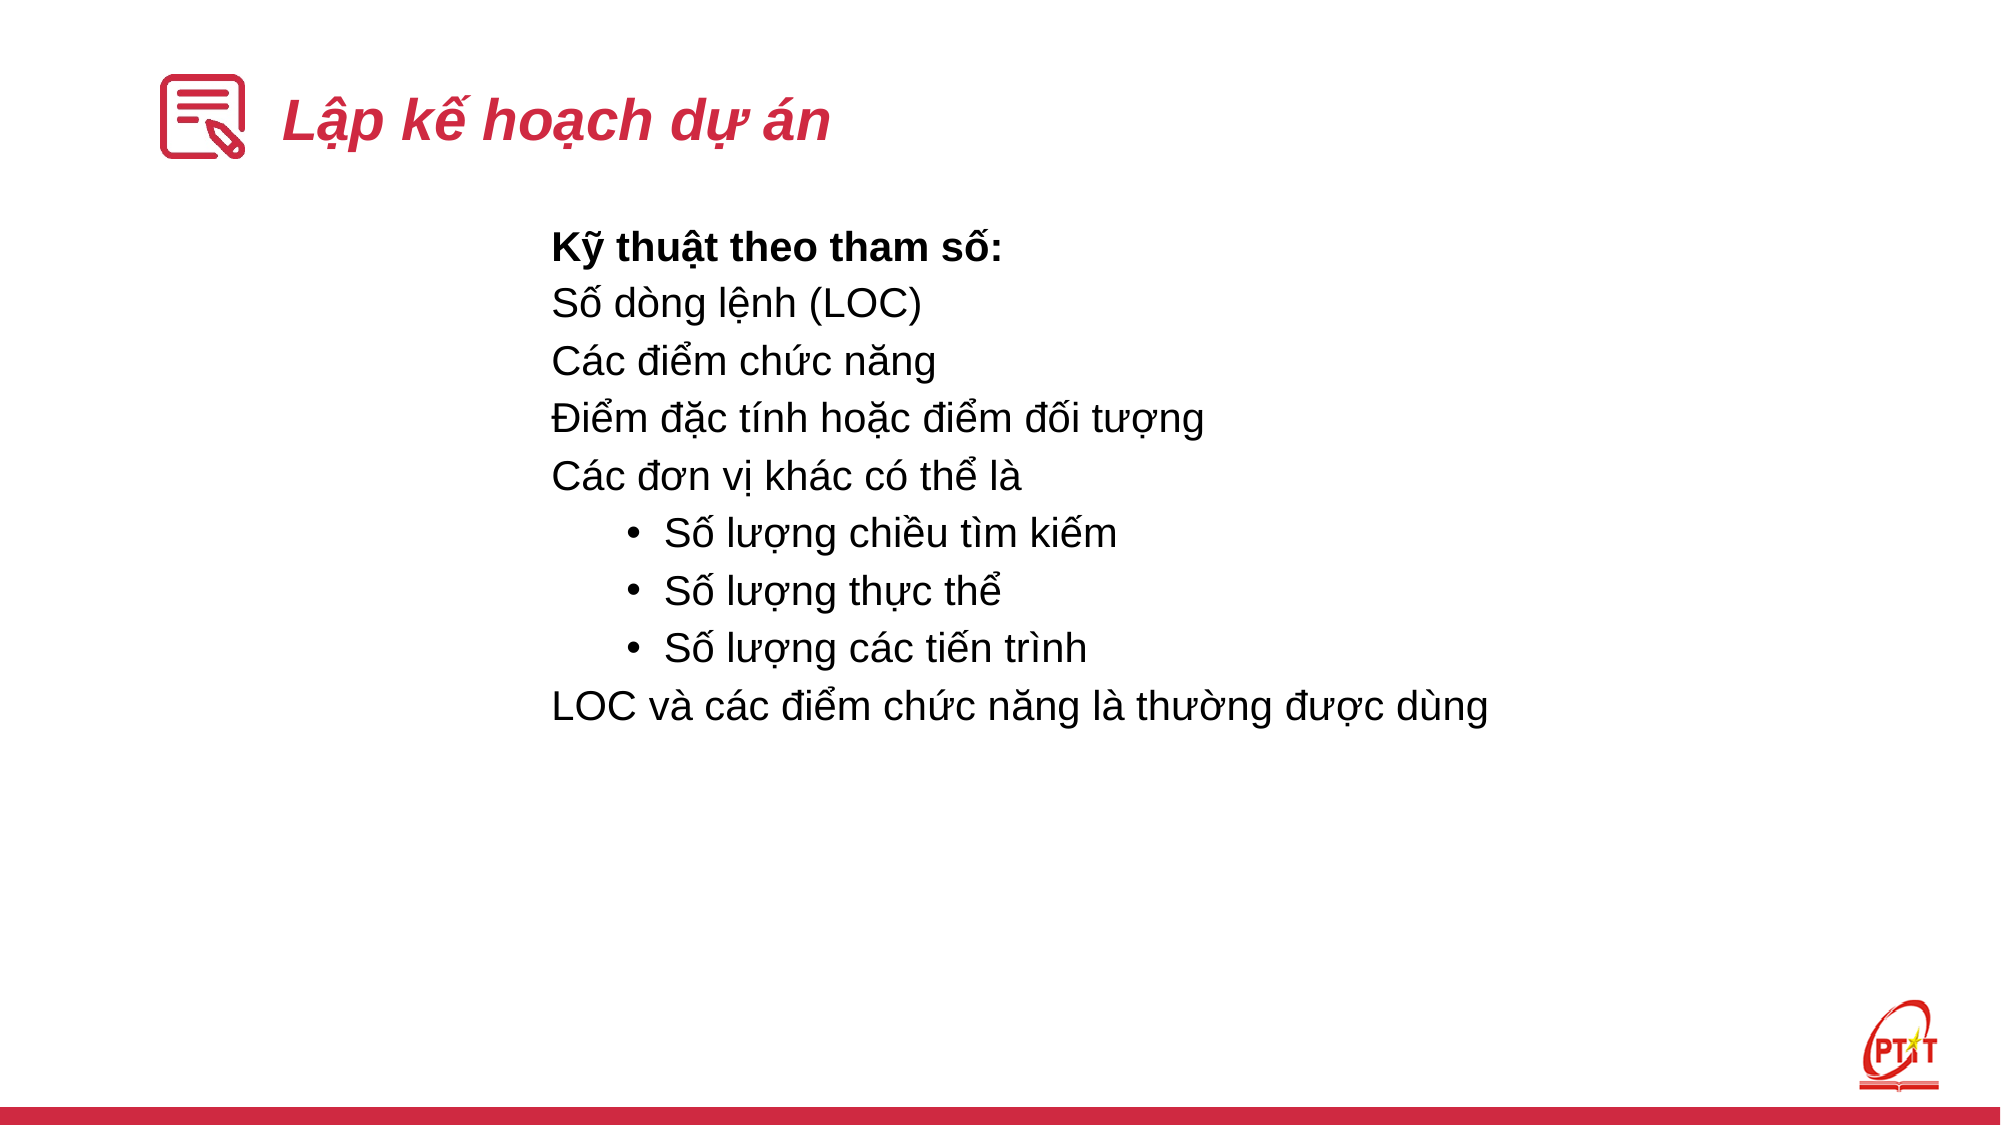

# Lập kế hoạch dự án
Kỹ thuật theo tham số:
Số dòng lệnh (LOC)
Các điểm chức năng
Điểm đặc tính hoặc điểm đối tượng
Các đơn vị khác có thể là
Số lượng chiều tìm kiếm
Số lượng thực thể
Số lượng các tiến trình
LOC và các điểm chức năng là thường được dùng